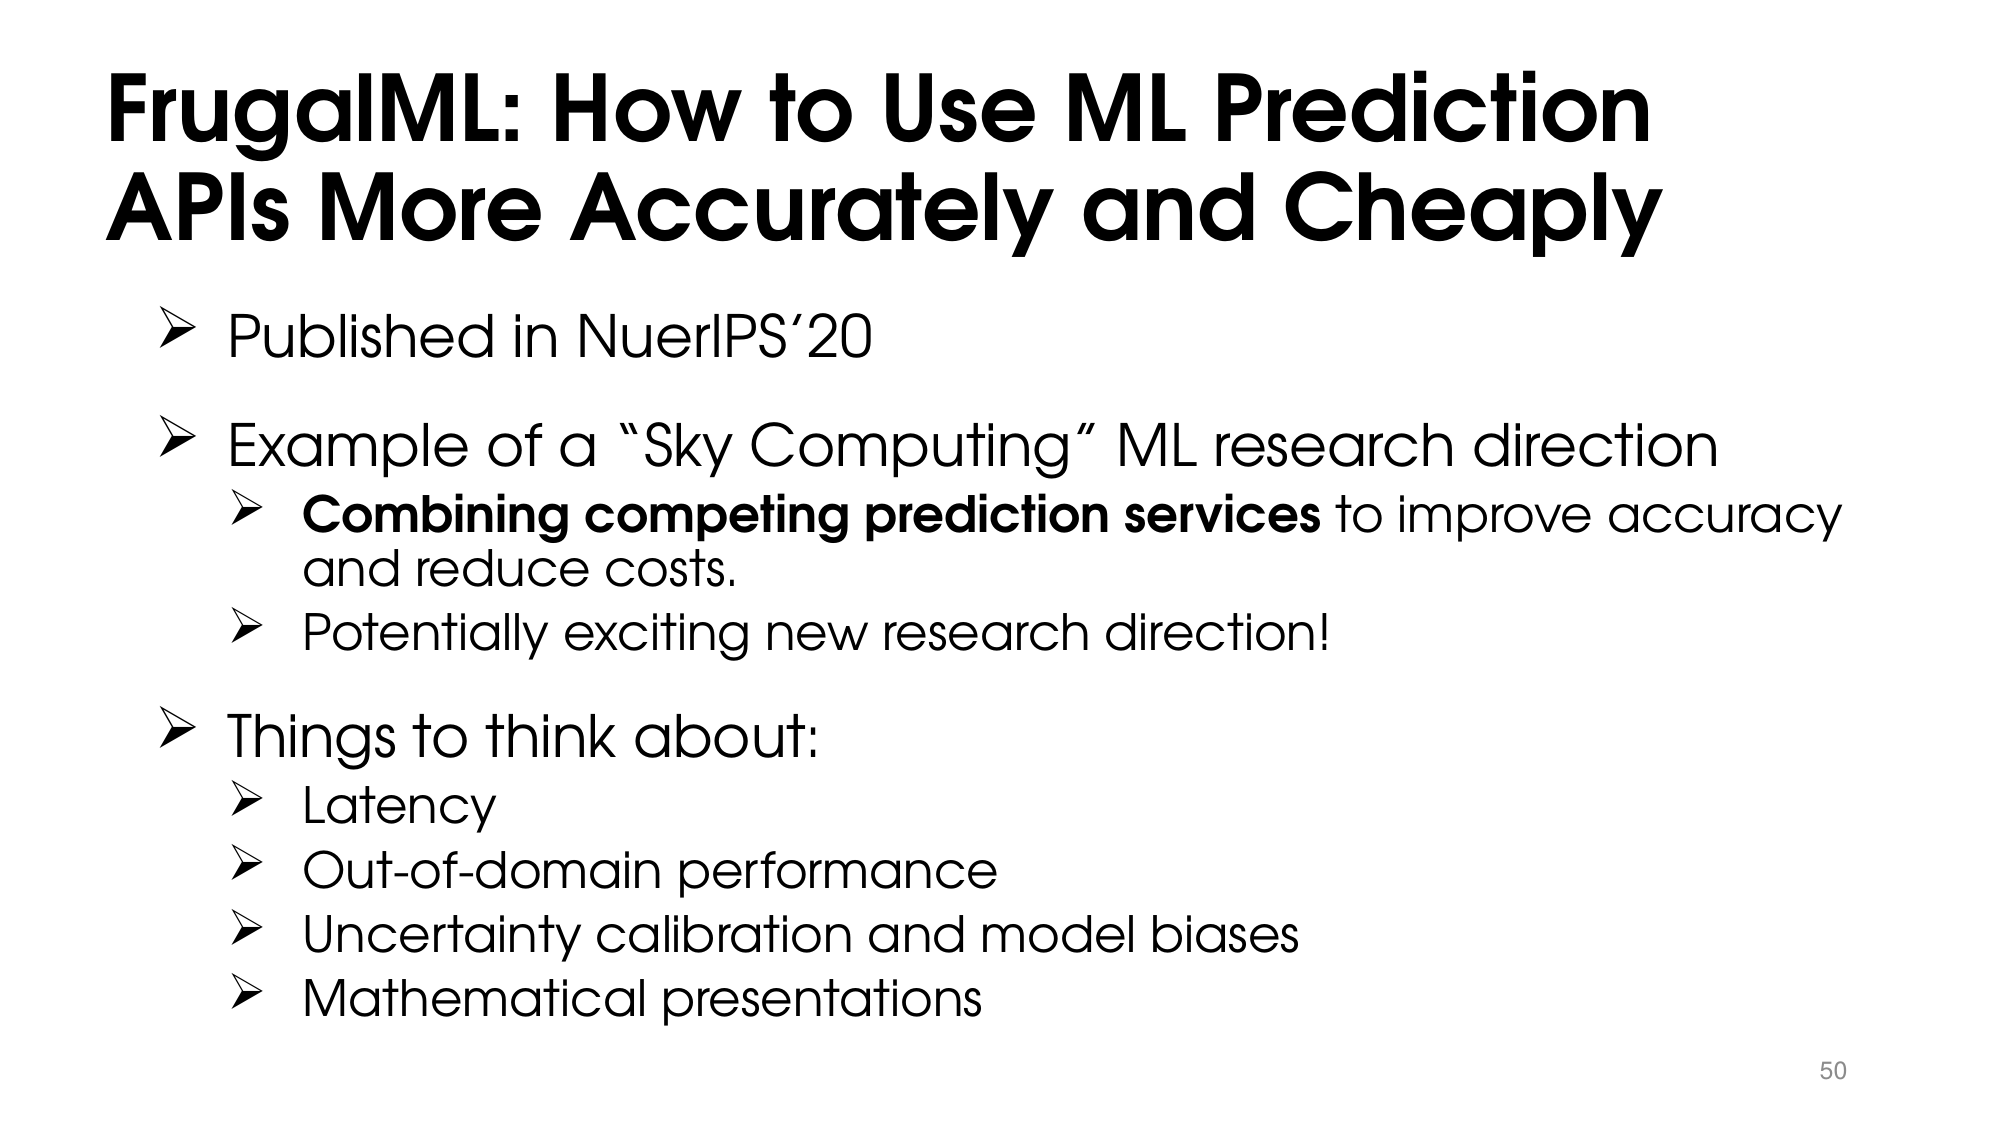

# FrugalML: How to Use ML Prediction APIs More Accurately and Cheaply
Published in NuerIPS’20
Example of a “Sky Computing” ML research direction
Combining competing prediction services to improve accuracy and reduce costs.
Potentially exciting new research direction!
Things to think about:
Latency
Out-of-domain performance
Uncertainty calibration and model biases
Mathematical presentations
50